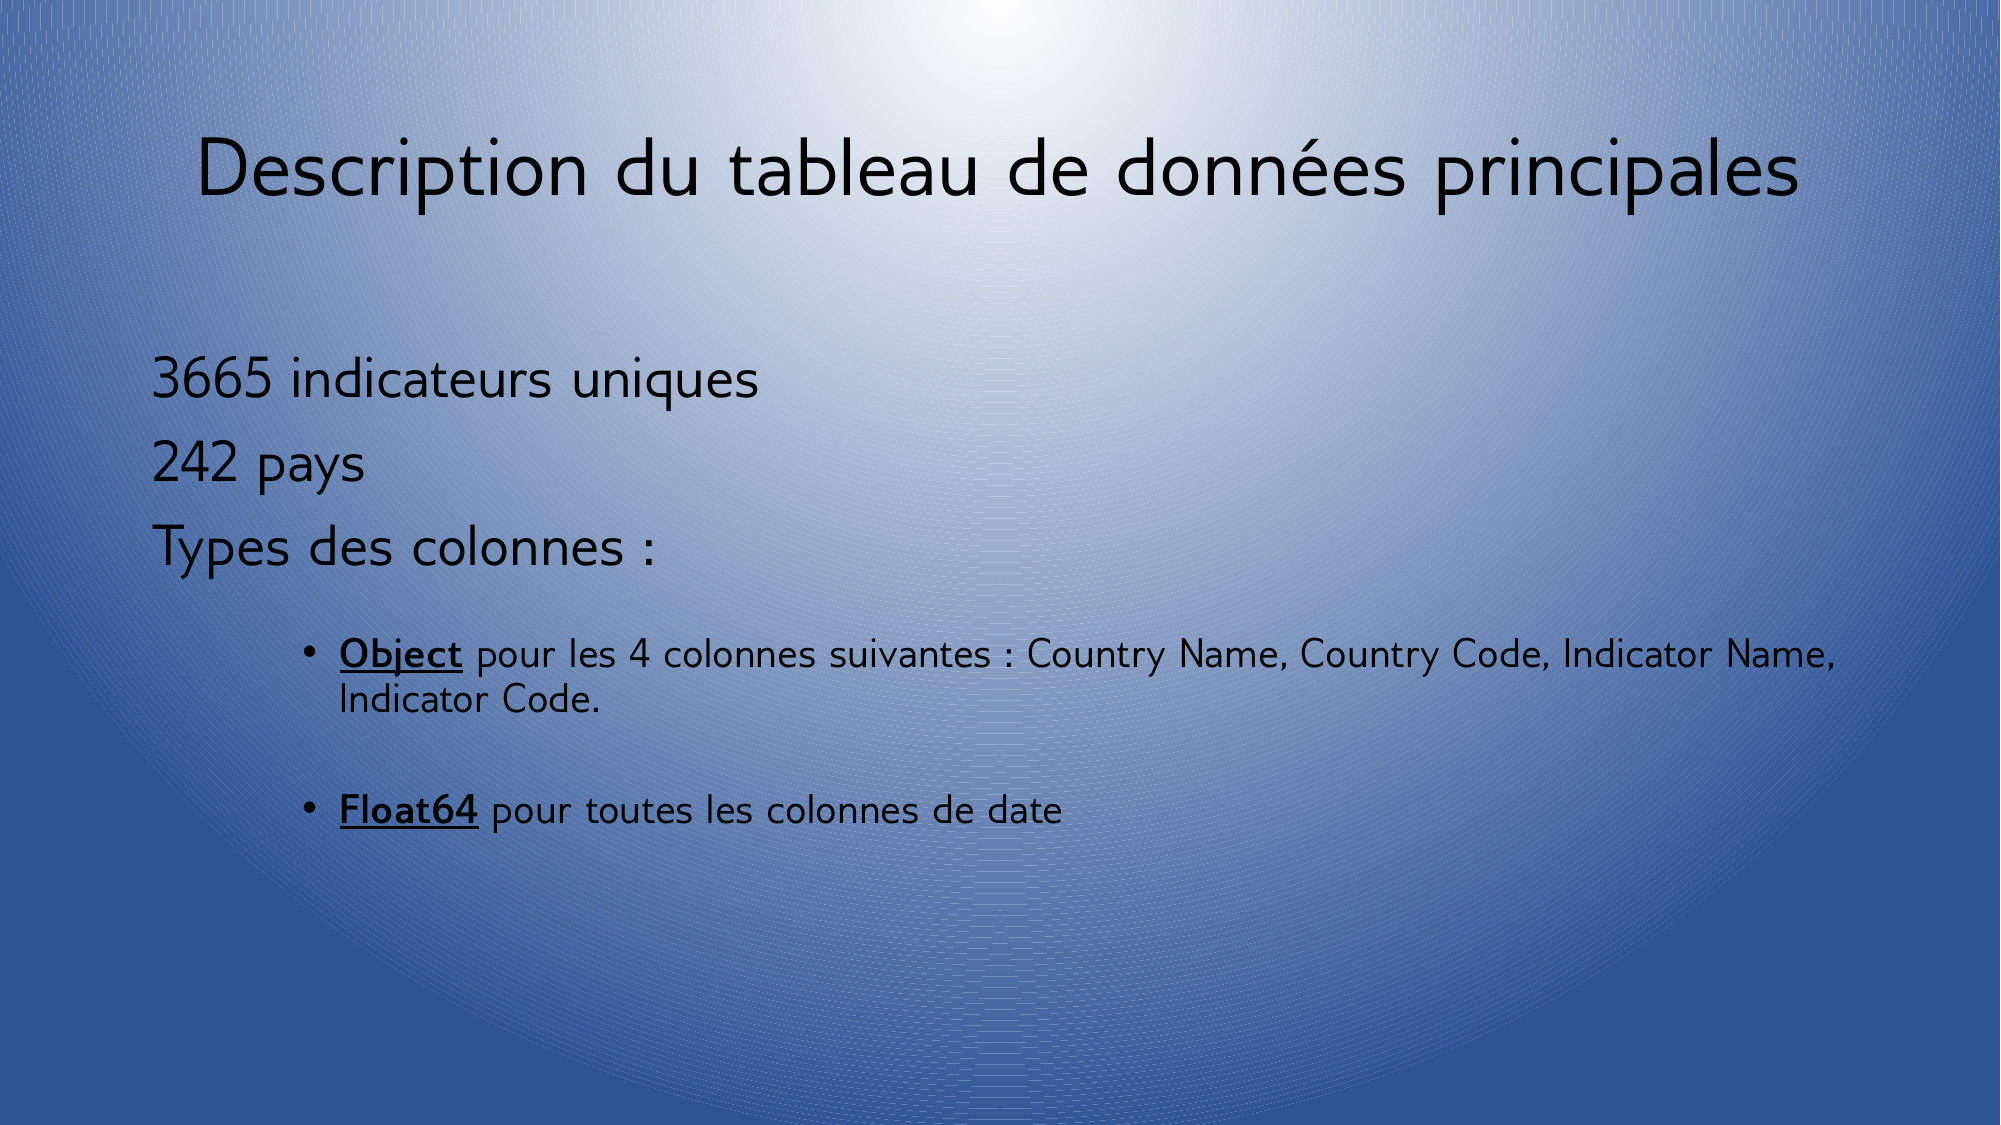

# Description du tableau de données principales
3665 indicateurs uniques
242 pays
Types des colonnes :

Object pour les 4 colonnes suivantes : Country Name, Country Code, Indicator Name, Indicator Code.

Float64 pour toutes les colonnes de date